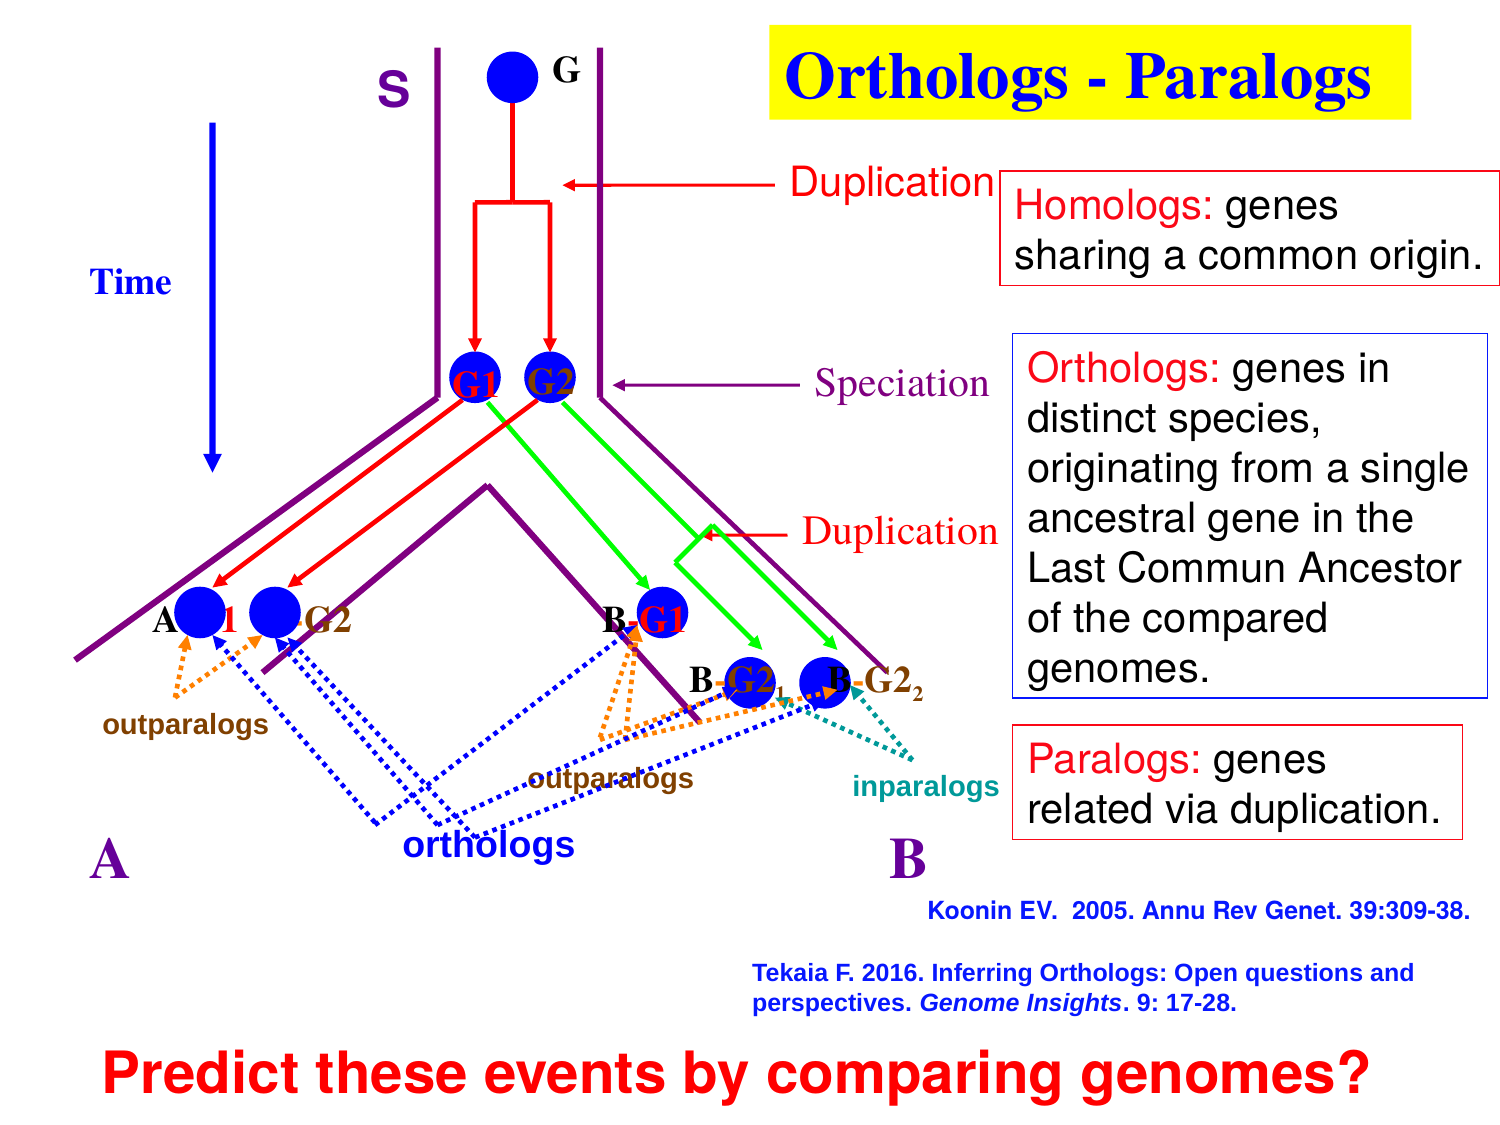

Orthologs - Paralogs
G

S

Time

G2
G1
Duplication

Homologs: genes sharing a common origin.

Orthologs: genes in distinct species, originating from a single ancestral gene in the Last Commun Ancestor of the compared genomes.
Speciation

A
B

A-G1
A-G2
B-G1

Duplication

B-G21
B-G22

orthologs

outparalogs

outparalogs

inparalogs
Paralogs: genes related via duplication.
Koonin EV.  2005. Annu Rev Genet. 39:309-38.
Tekaia F. 2016. Inferring Orthologs: Open questions and perspectives. Genome Insights. 9: 17-28.
Predict these events by comparing genomes?